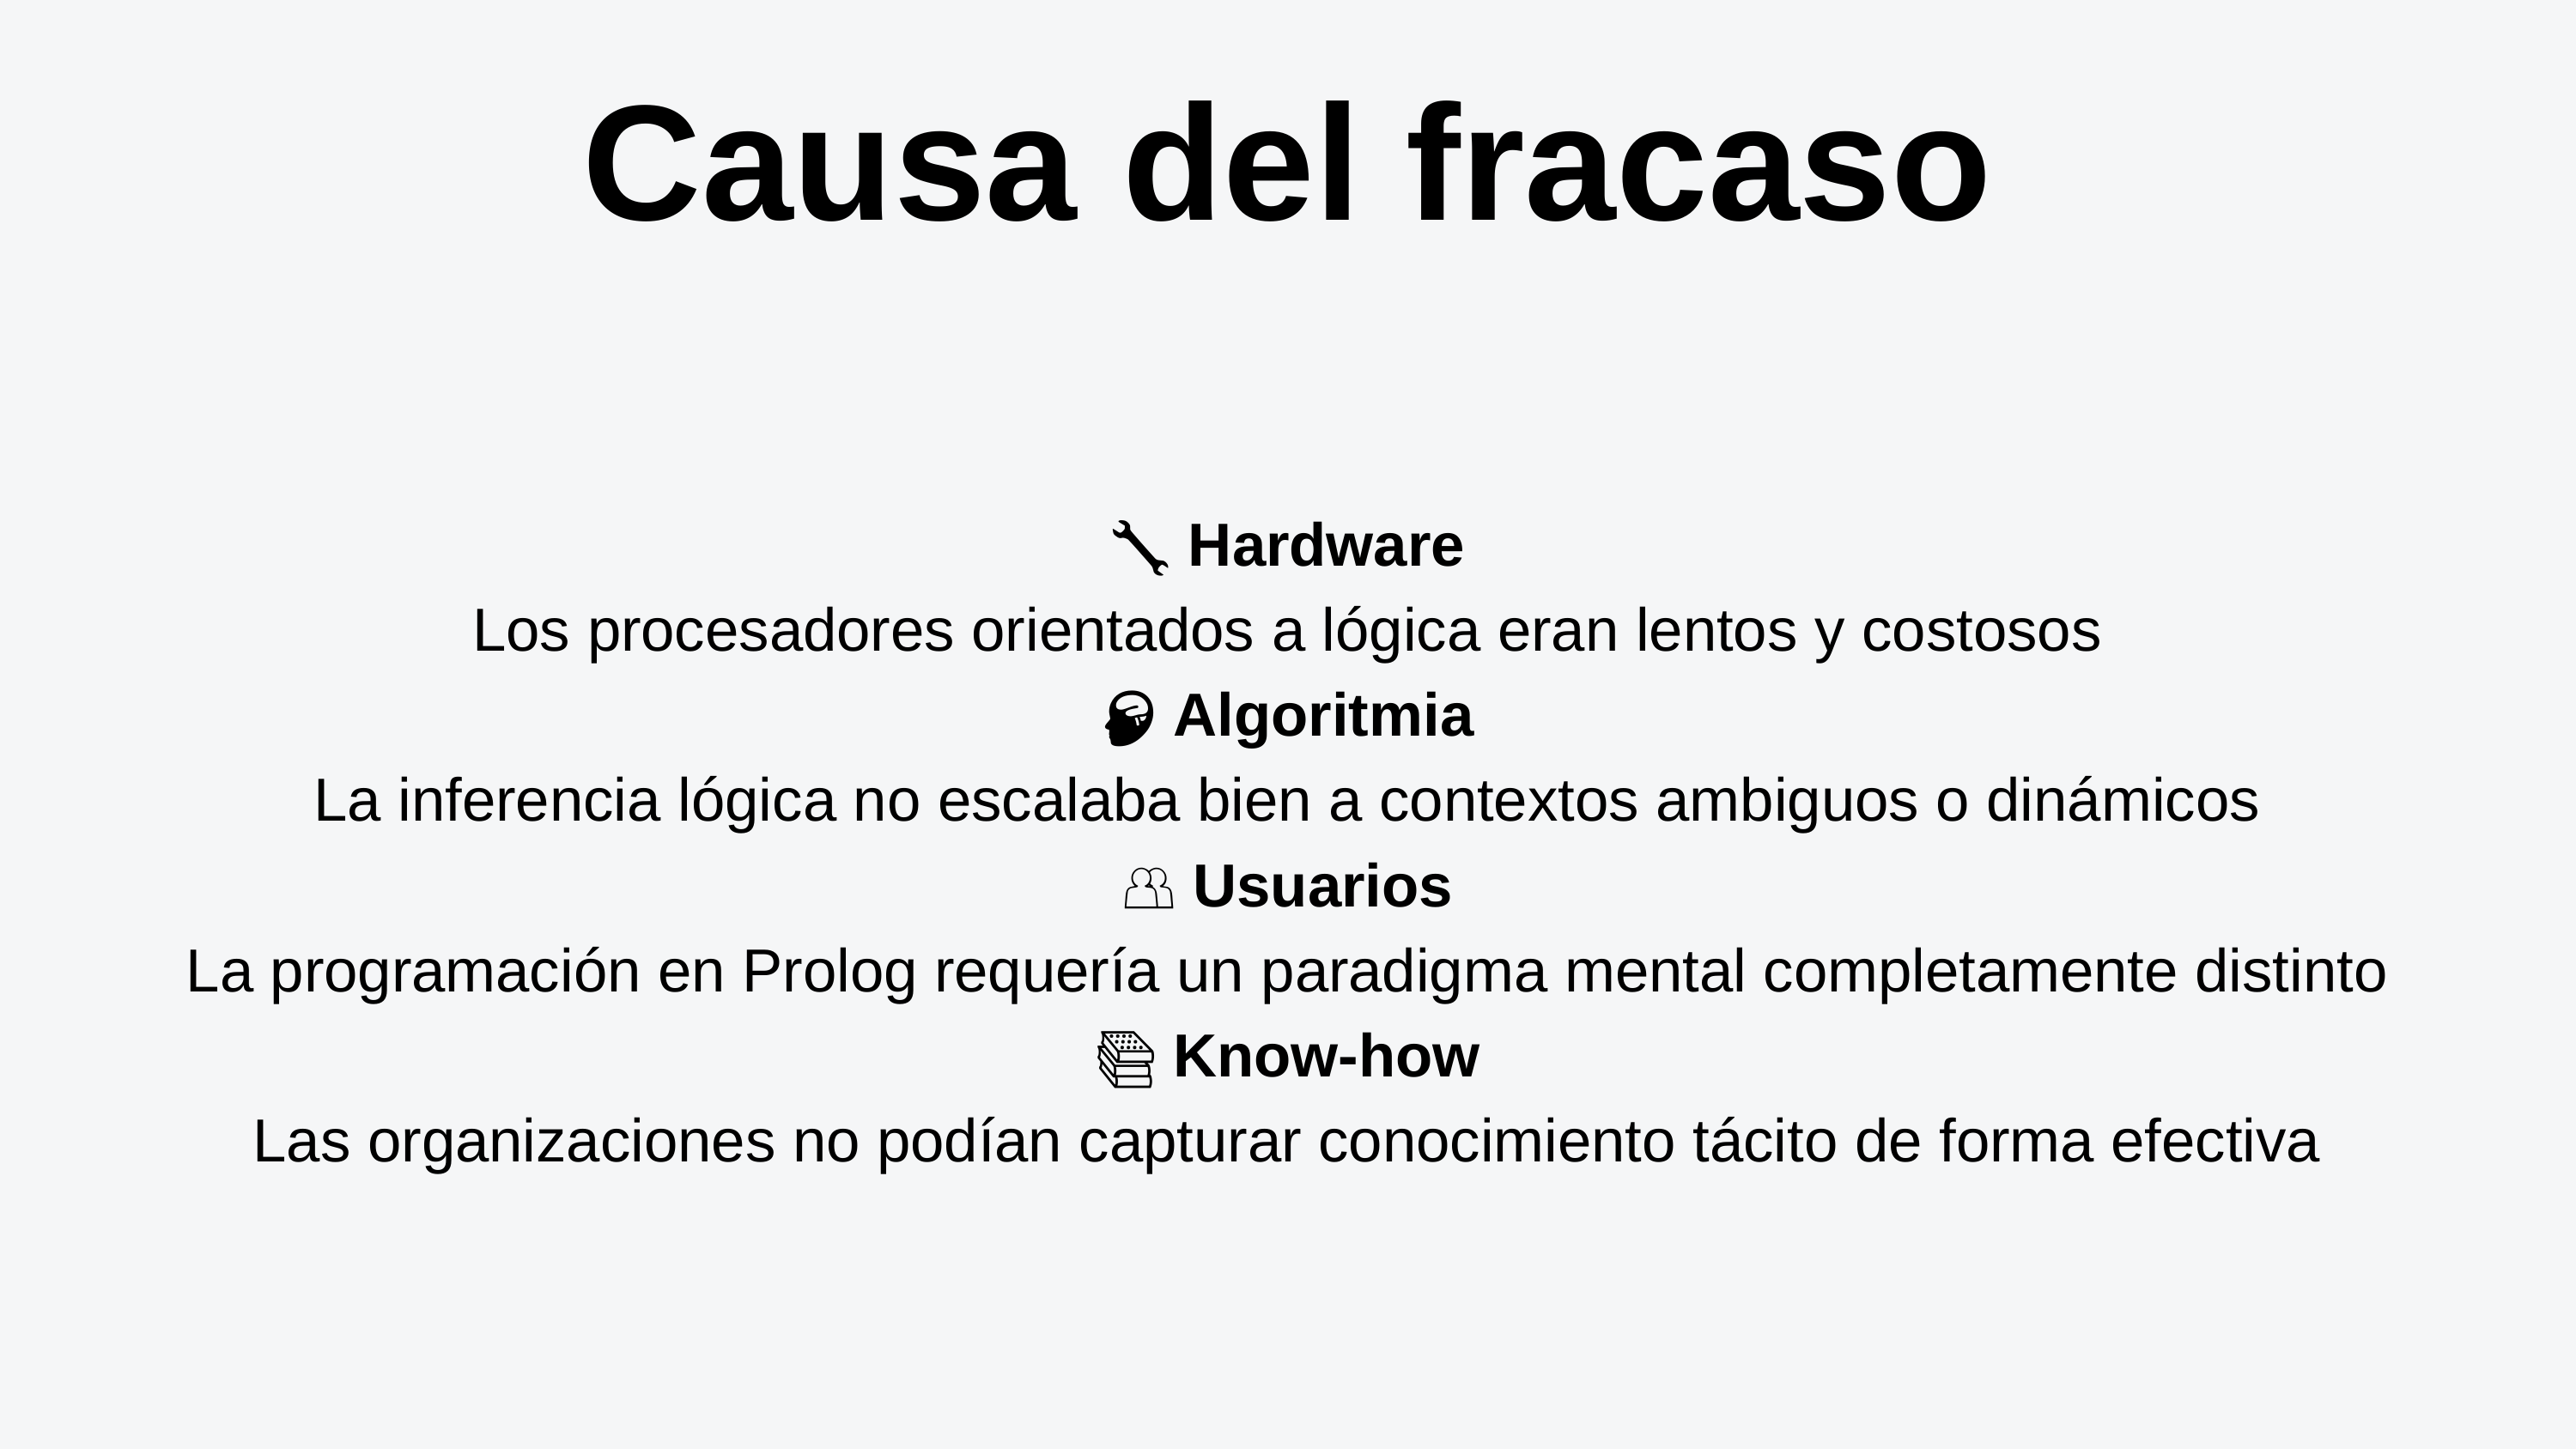

Causa del fracaso

🔧 Hardware
Los procesadores orientados a lógica eran lentos y costosos
🧠 Algoritmia
La inferencia lógica no escalaba bien a contextos ambiguos o dinámicos
👥 Usuarios
La programación en Prolog requería un paradigma mental completamente distinto
📚 Know-how
Las organizaciones no podían capturar conocimiento tácito de forma efectiva